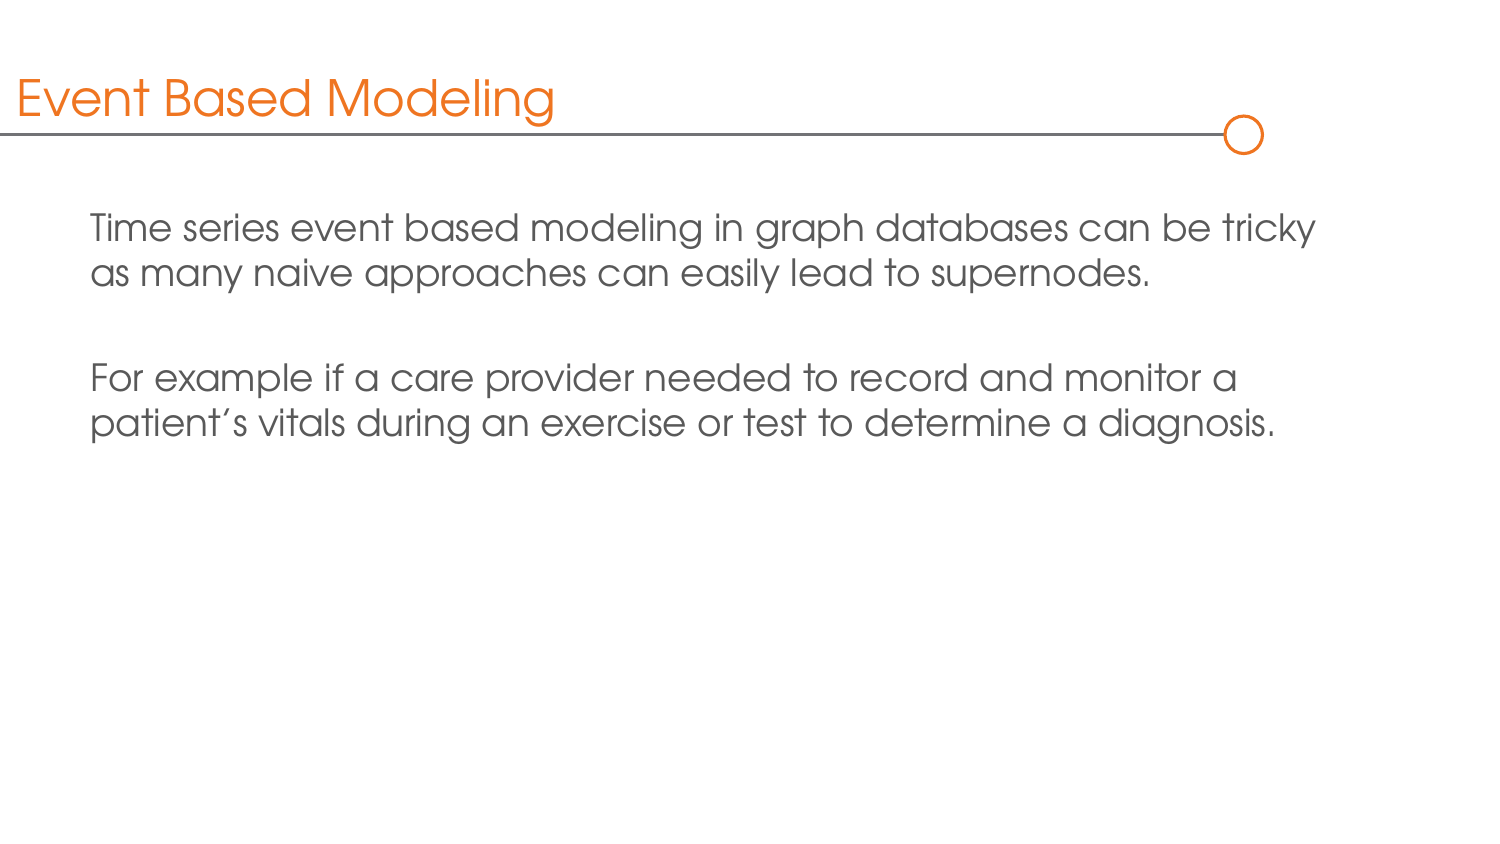

Event Based Modeling
Time series event based modeling in graph databases can be tricky as many naive approaches can easily lead to supernodes.

For example if a care provider needed to record and monitor a patient’s vitals during an exercise or test to determine a diagnosis.